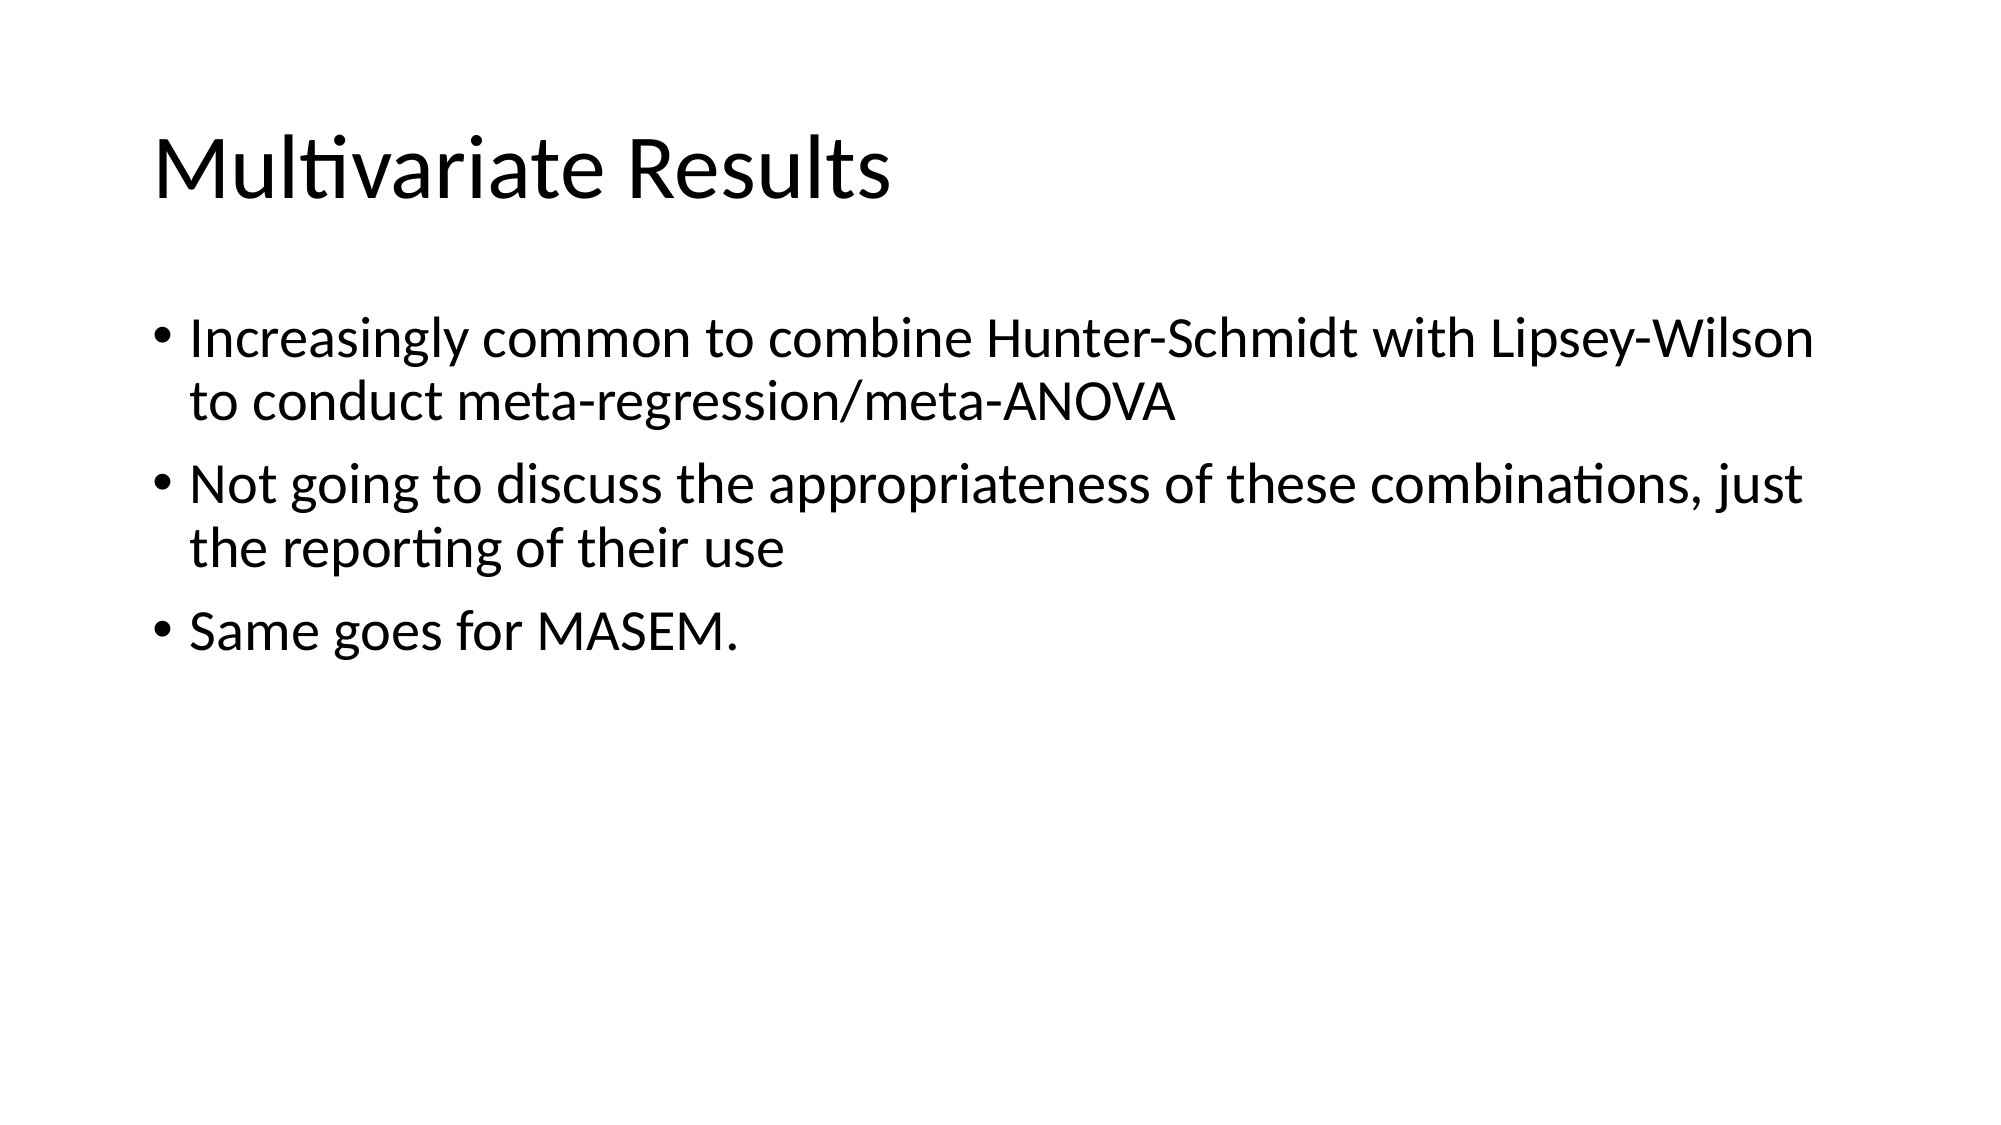

# Multivariate Results
Increasingly common to combine Hunter-Schmidt with Lipsey-Wilson to conduct meta-regression/meta-ANOVA
Not going to discuss the appropriateness of these combinations, just the reporting of their use
Same goes for MASEM.